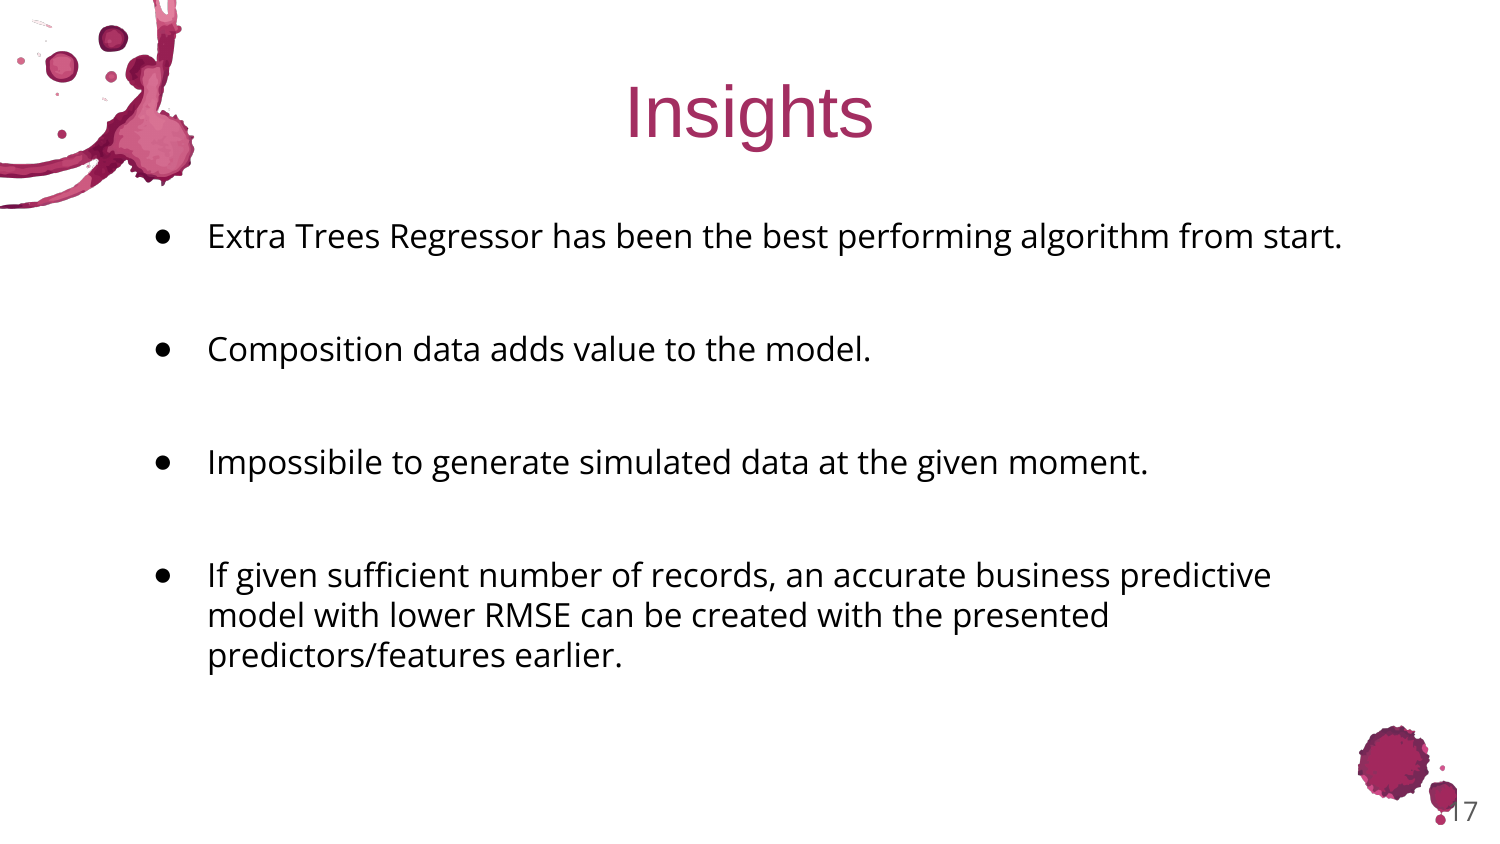

# Insights
Extra Trees Regressor has been the best performing algorithm from start.

Composition data adds value to the model.

Impossibile to generate simulated data at the given moment.

If given sufficient number of records, an accurate business predictive model with lower RMSE can be created with the presented predictors/features earlier.
17